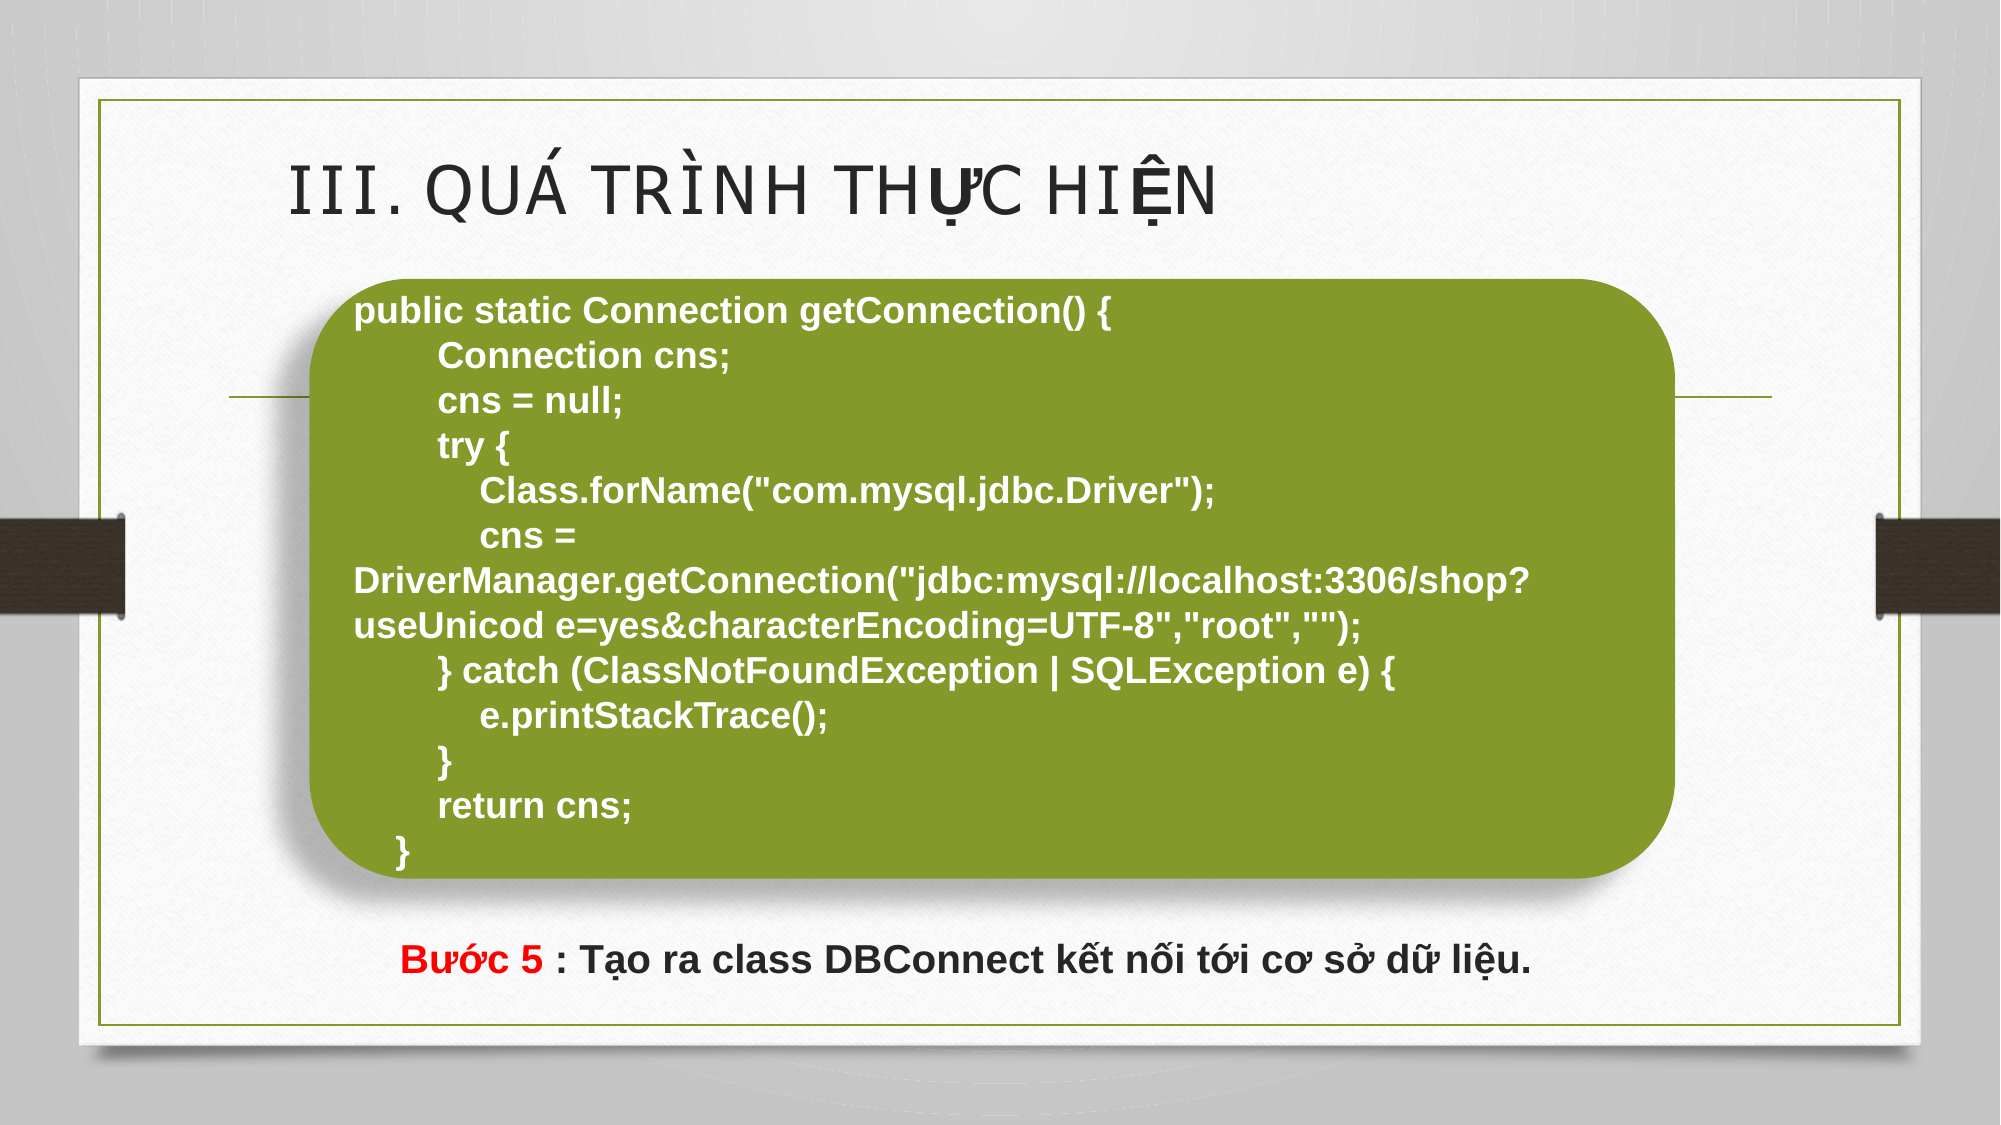

III. QUÁ TRÌNH THỰC HIỆN
public static Connection getConnection() {
        Connection cns;
        cns = null;
        try {
            Class.forName("com.mysql.jdbc.Driver");
            cns =  			 		DriverManager.getConnection("jdbc:mysql://localhost:3306/shop?useUnicod e=yes&characterEncoding=UTF-8","root","");
        } catch (ClassNotFoundException | SQLException e) {
            e.printStackTrace();
        }
        return cns;
    }
Bước 5 : Tạo ra class DBConnect kết nối tới cơ sở dữ liệu.